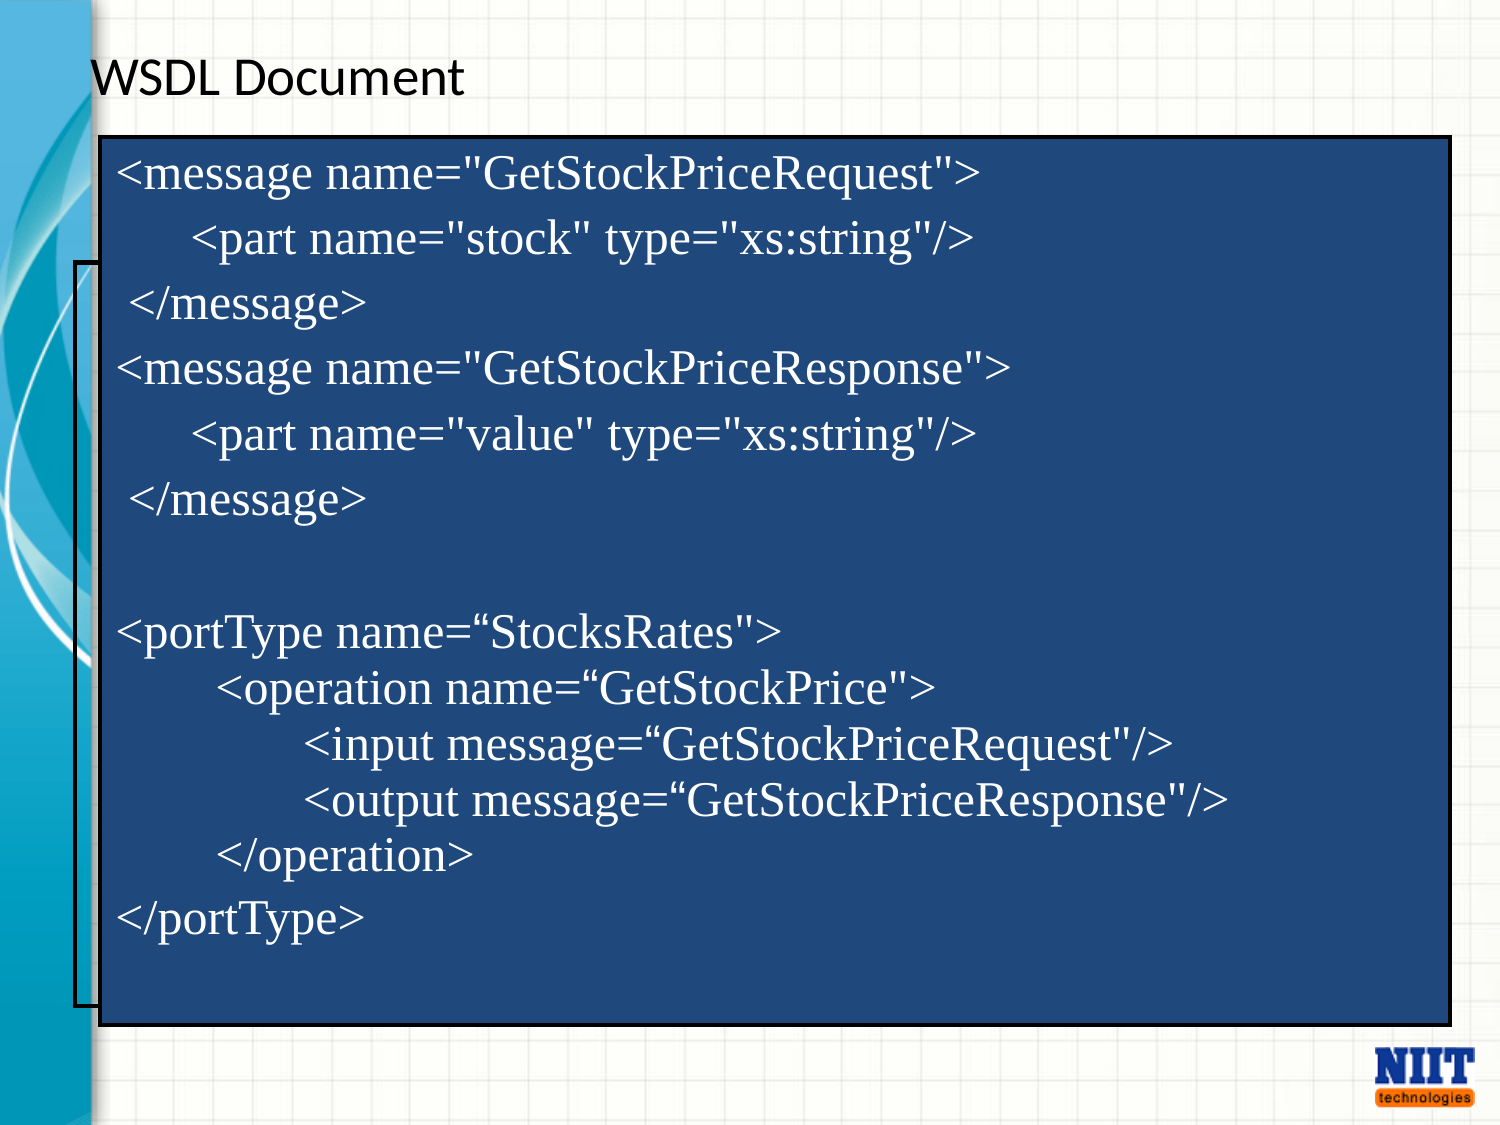

# WSDL Document
| <message name="GetStockPriceRequest"> <part name="stock" type="xs:string"/> </message> <message name="GetStockPriceResponse"> <part name="value" type="xs:string"/> </message> <portType name=“StocksRates"> <operation name=“GetStockPrice"> <input message=“GetStockPriceRequest"/> <output message=“GetStockPriceResponse"/> </operation> </portType> |
| --- |
|  |
| --- |